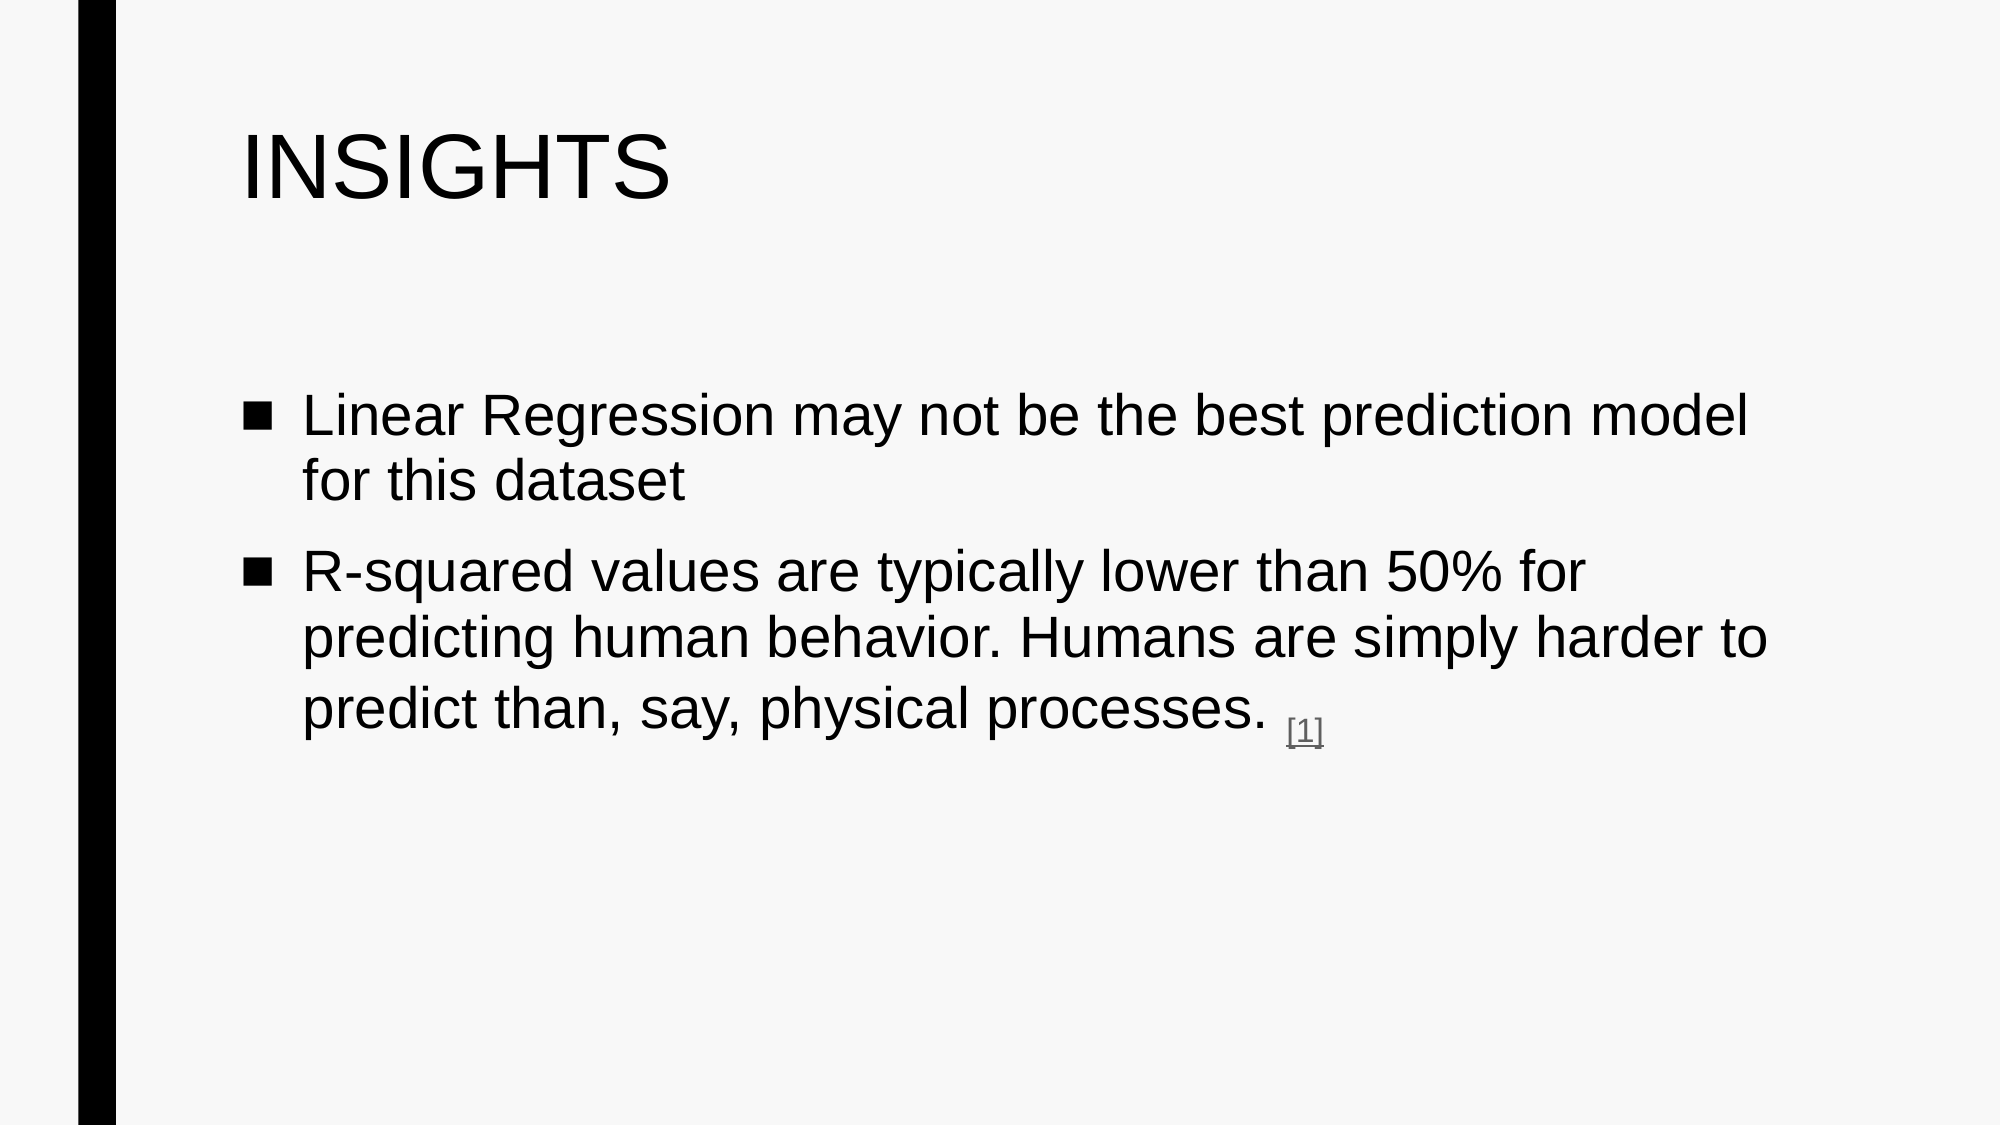

# INSIGHTS
Linear Regression may not be the best prediction model for this dataset
R-squared values are typically lower than 50% for predicting human behavior. Humans are simply harder to predict than, say, physical processes. [1]